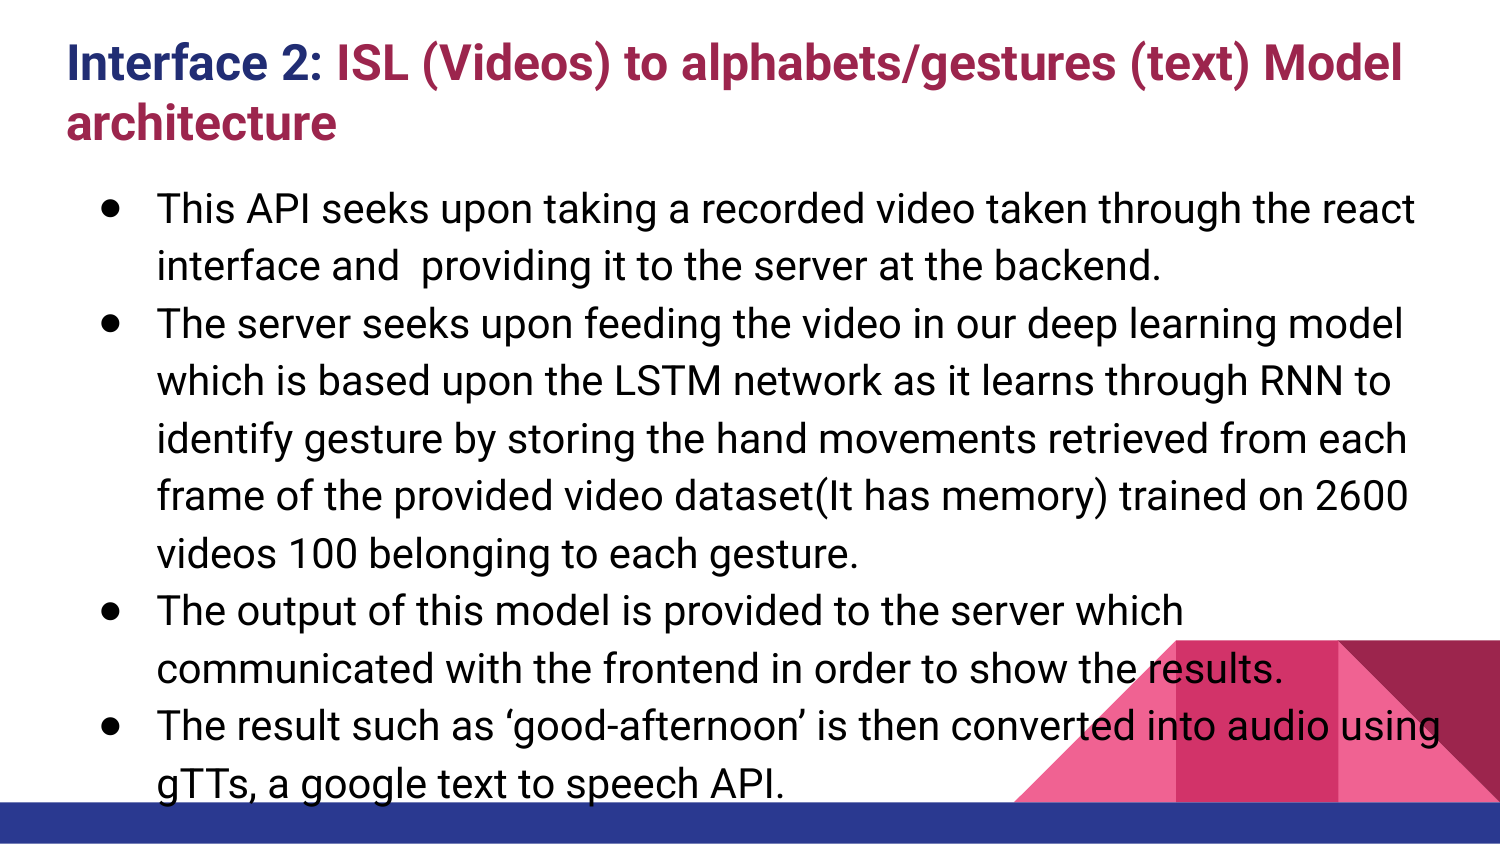

# Interface 2: ISL (Videos) to alphabets/gestures (text) Model architecture
This API seeks upon taking a recorded video taken through the react interface and  providing it to the server at the backend.
The server seeks upon feeding the video in our deep learning model which is based upon the LSTM network as it learns through RNN to identify gesture by storing the hand movements retrieved from each frame of the provided video dataset(It has memory) trained on 2600 videos 100 belonging to each gesture.
The output of this model is provided to the server which communicated with the frontend in order to show the results.
The result such as ‘good-afternoon’ is then converted into audio using gTTs, a google text to speech API.